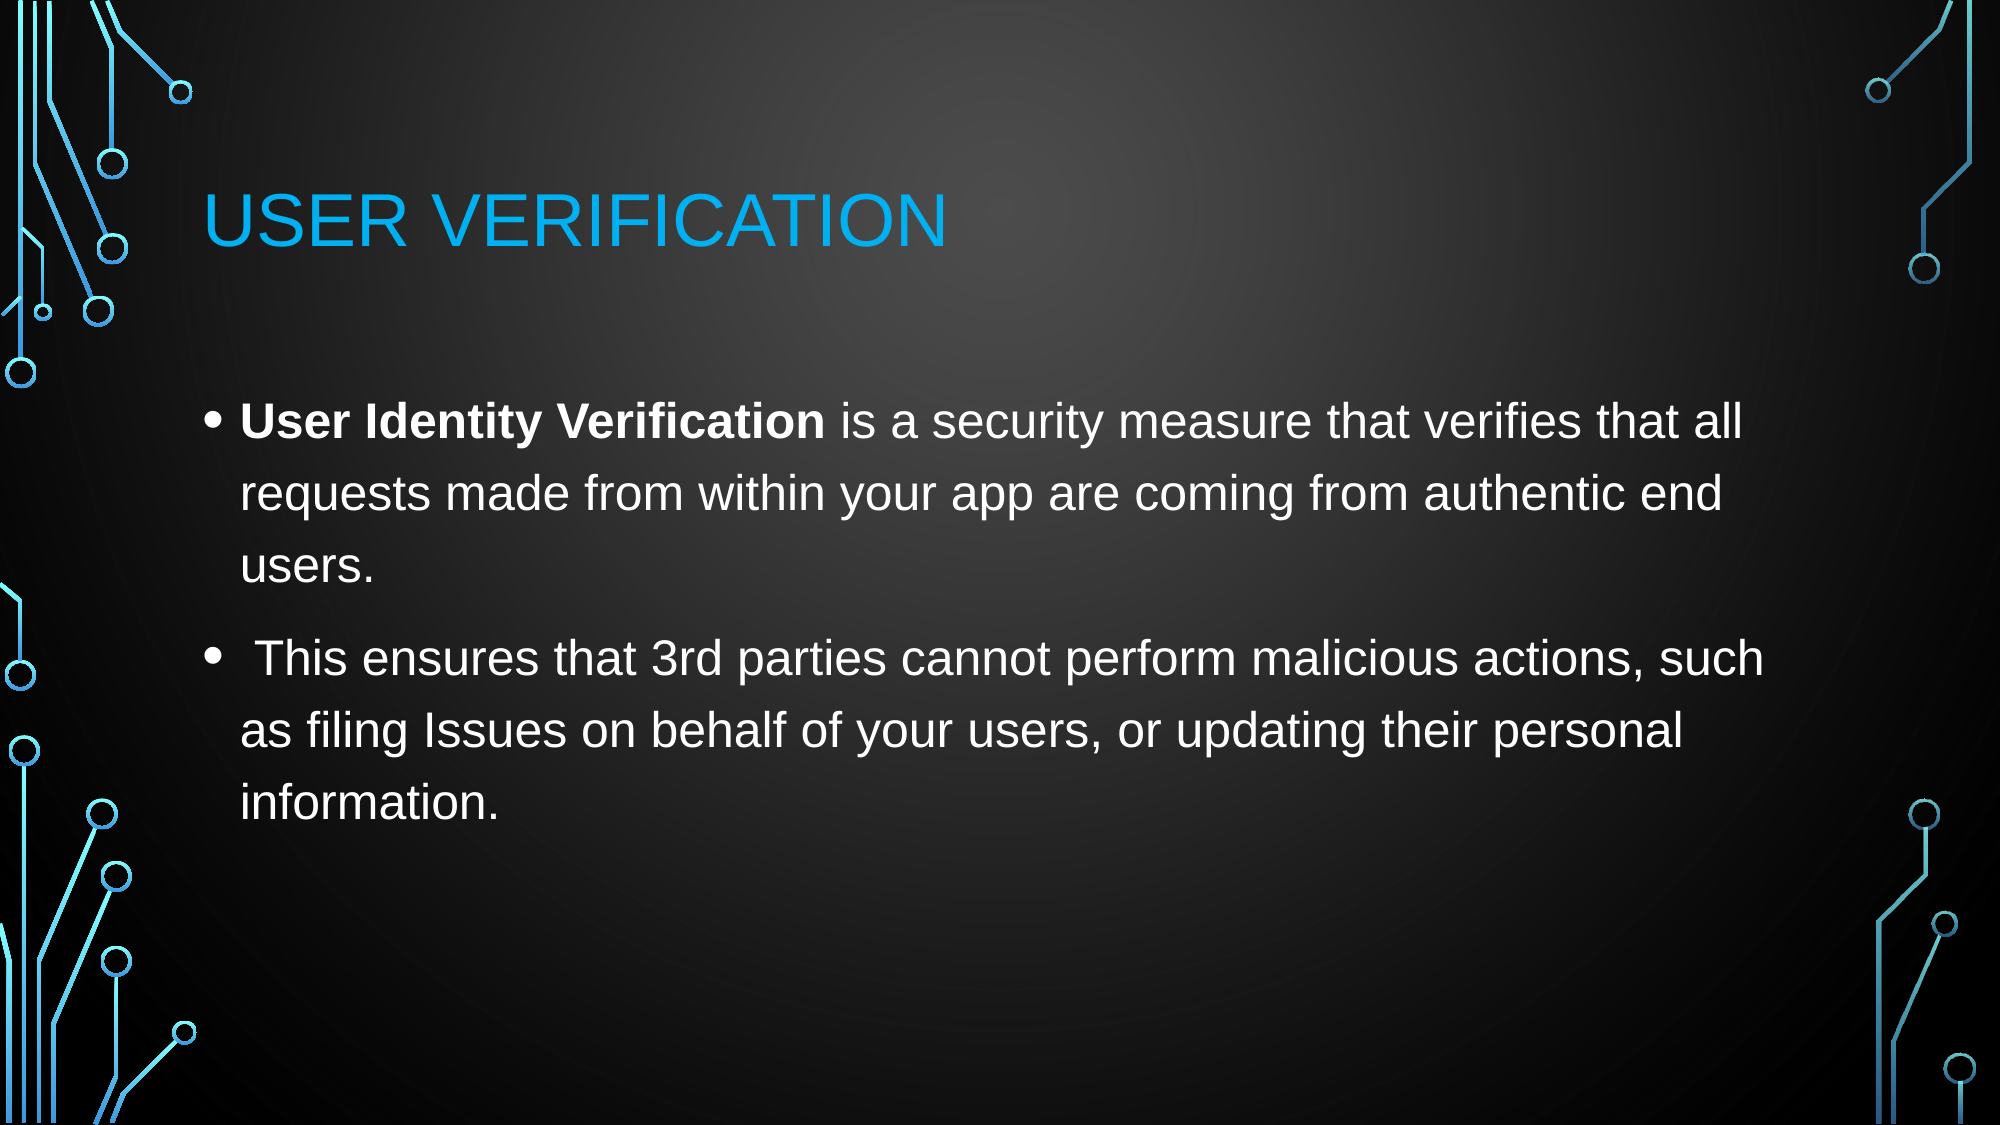

# User Verification
User Identity Verification is a security measure that verifies that all requests made from within your app are coming from authentic end users.
 This ensures that 3rd parties cannot perform malicious actions, such as filing Issues on behalf of your users, or updating their personal information.